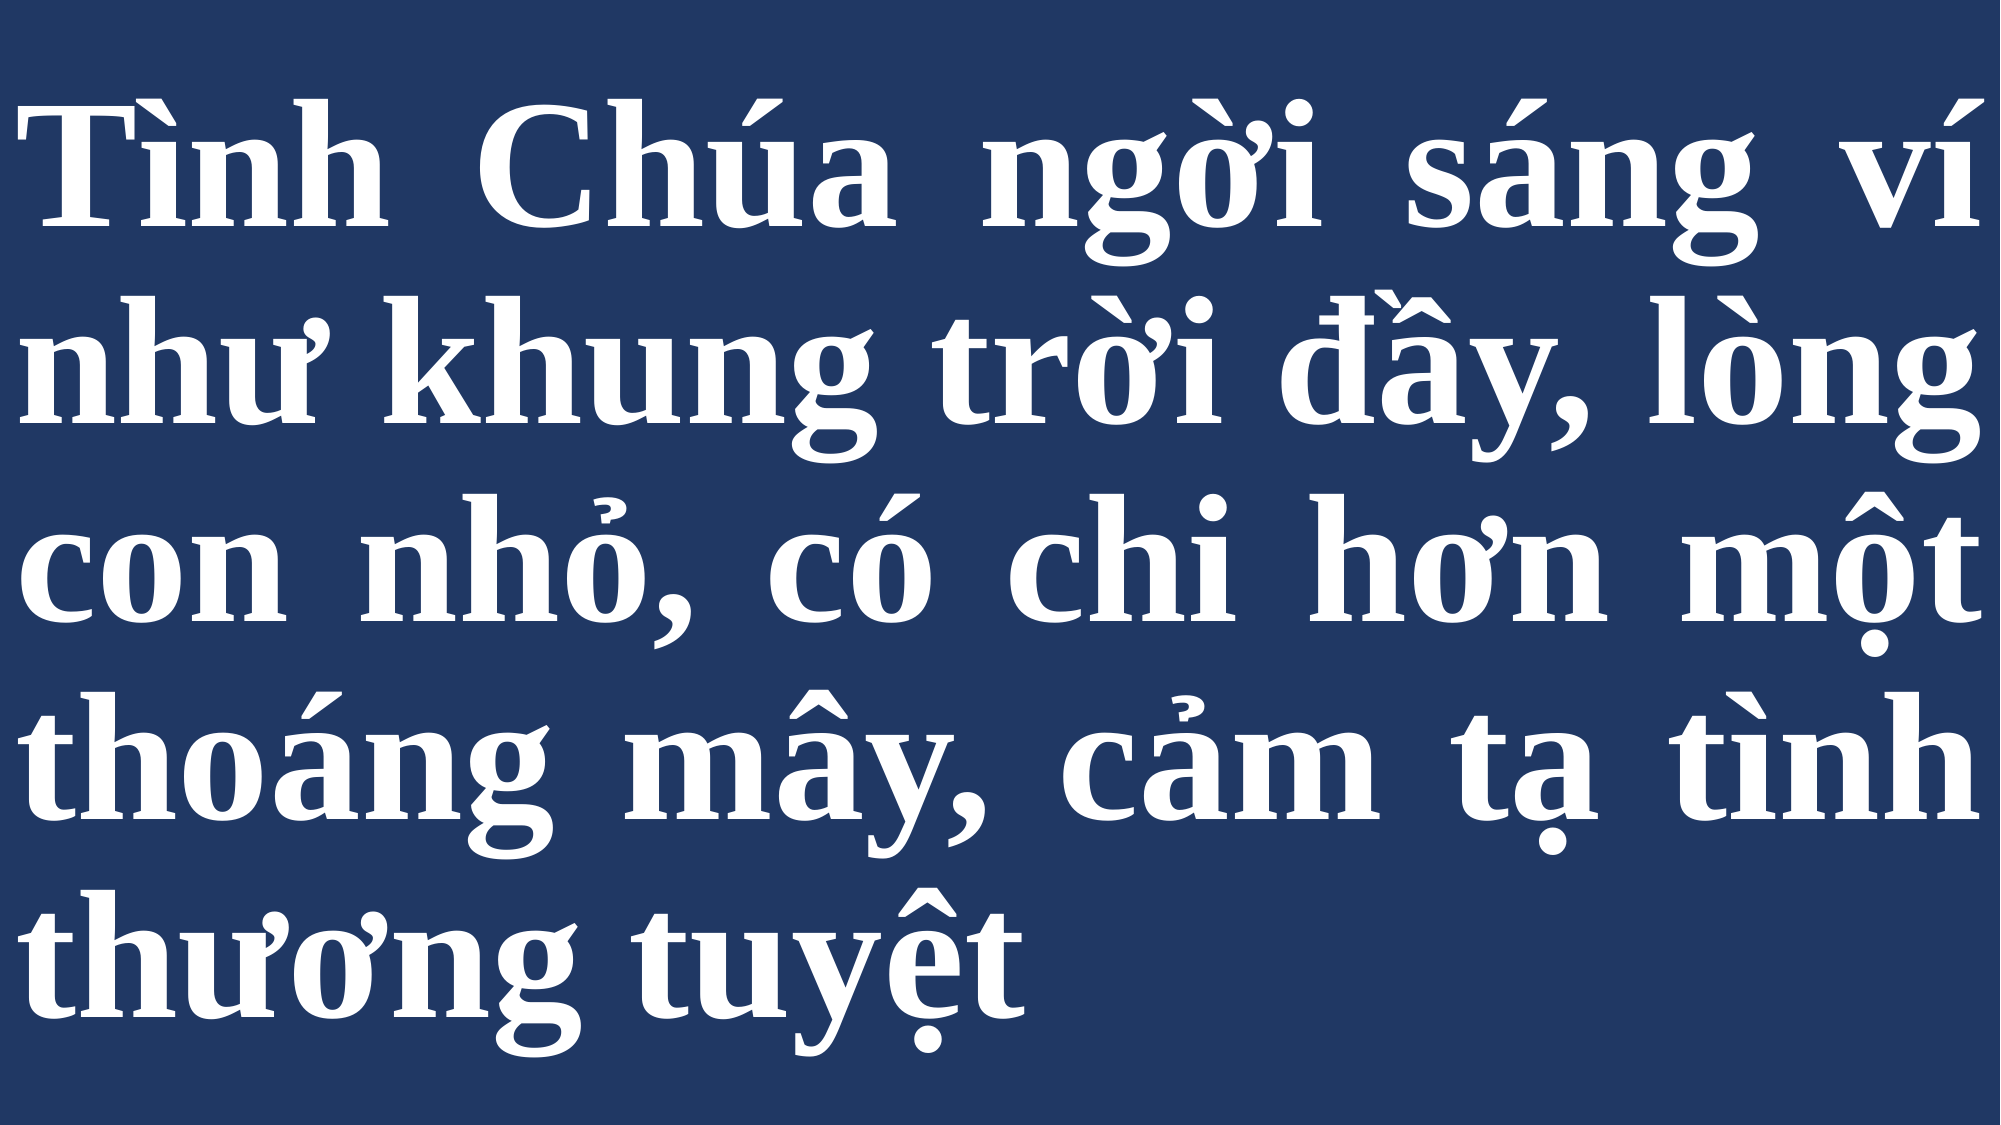

# Tình Chúa ngời sáng ví như khung trời đầy, lòng con nhỏ, có chi hơn một thoáng mây, cảm tạ tình thương tuyệt